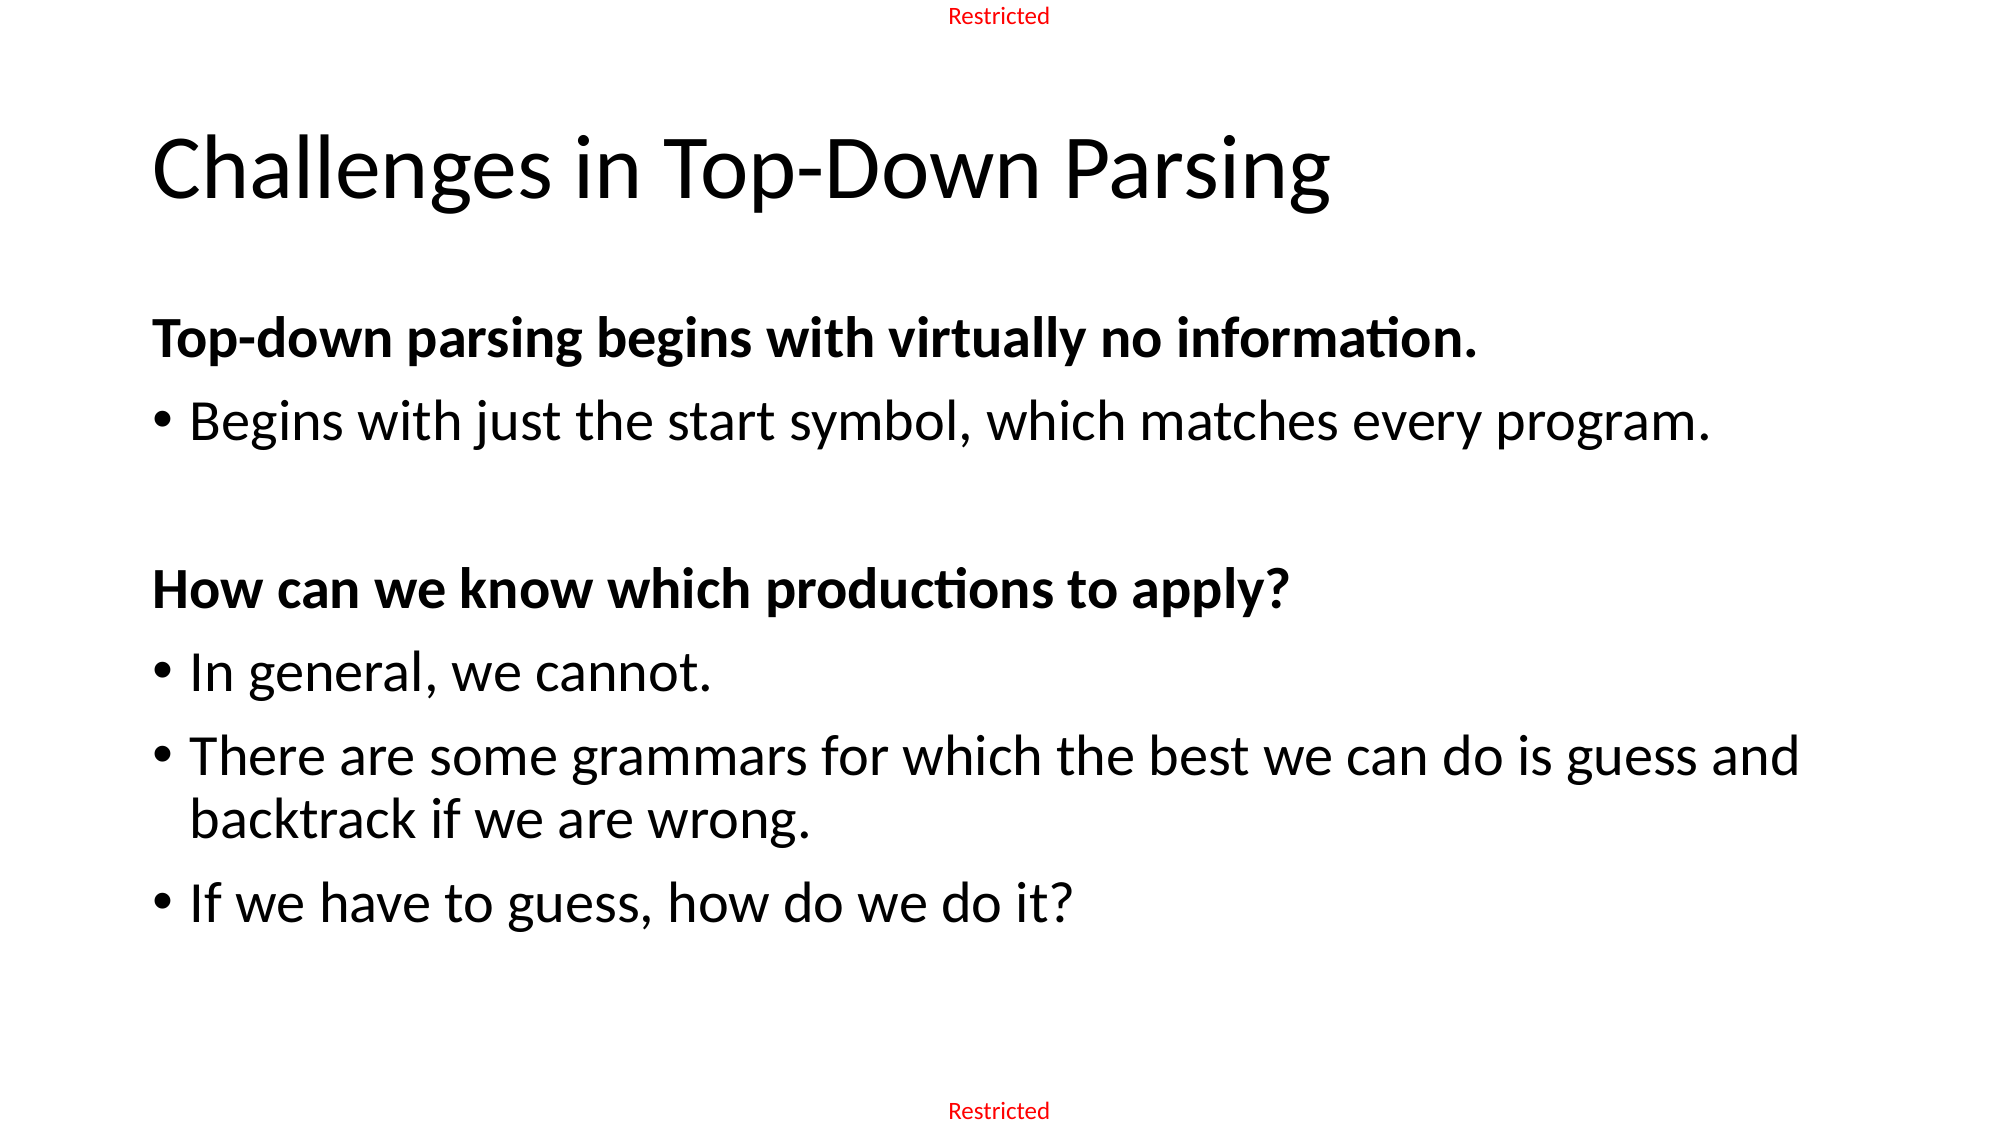

# Challenges in Top-Down Parsing
Top-down parsing begins with virtually no information.
Begins with just the start symbol, which matches every program.

How can we know which productions to apply?
In general, we cannot.
There are some grammars for which the best we can do is guess and backtrack if we are wrong.
If we have to guess, how do we do it?